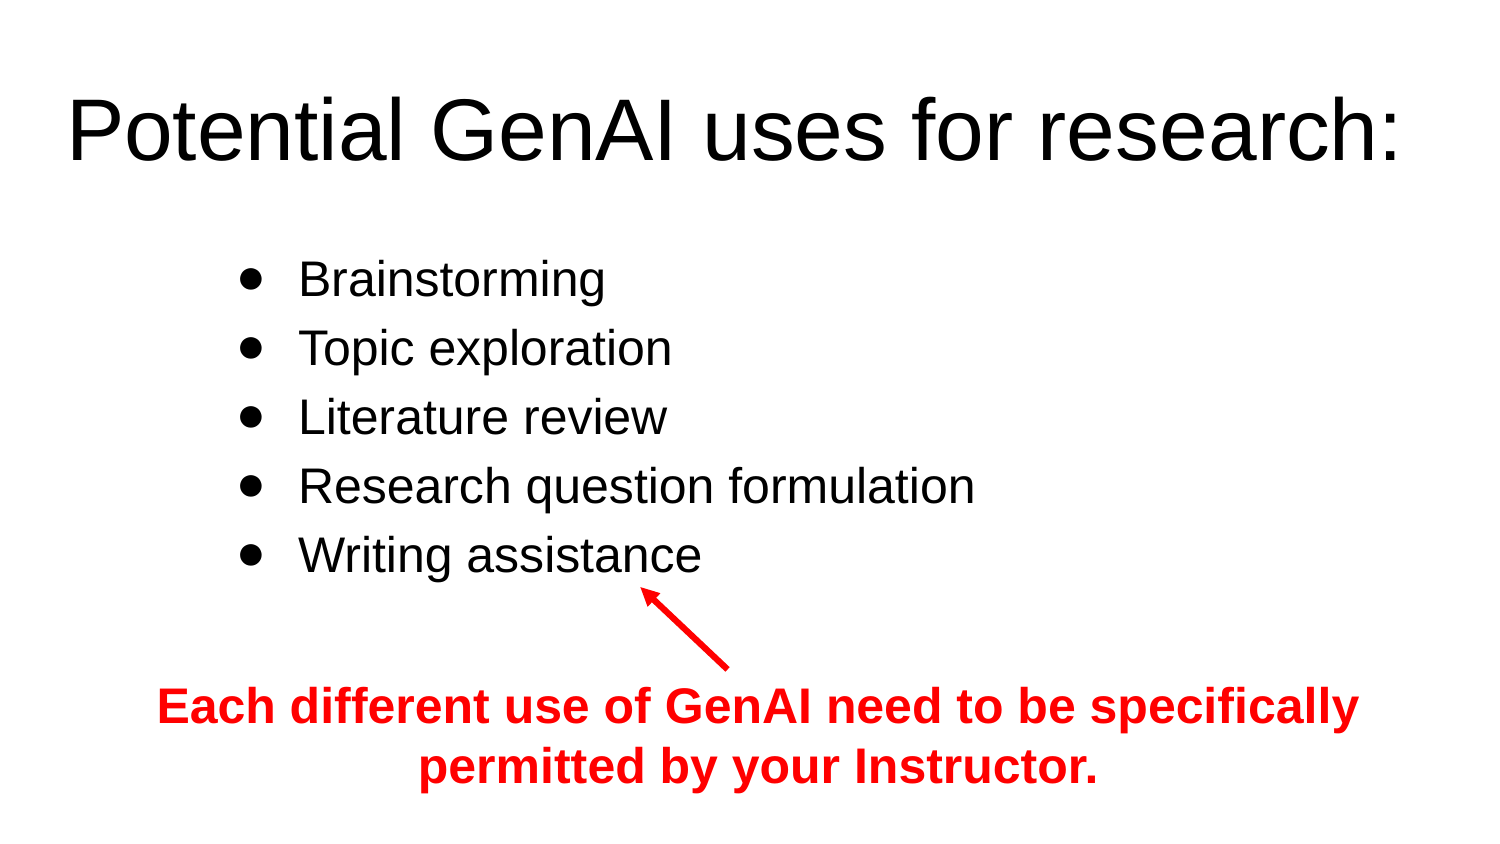

# Potential GenAI uses for research:
Brainstorming
Topic exploration
Literature review
Research question formulation
Writing assistance
Each different use of GenAI need to be specifically permitted by your Instructor.